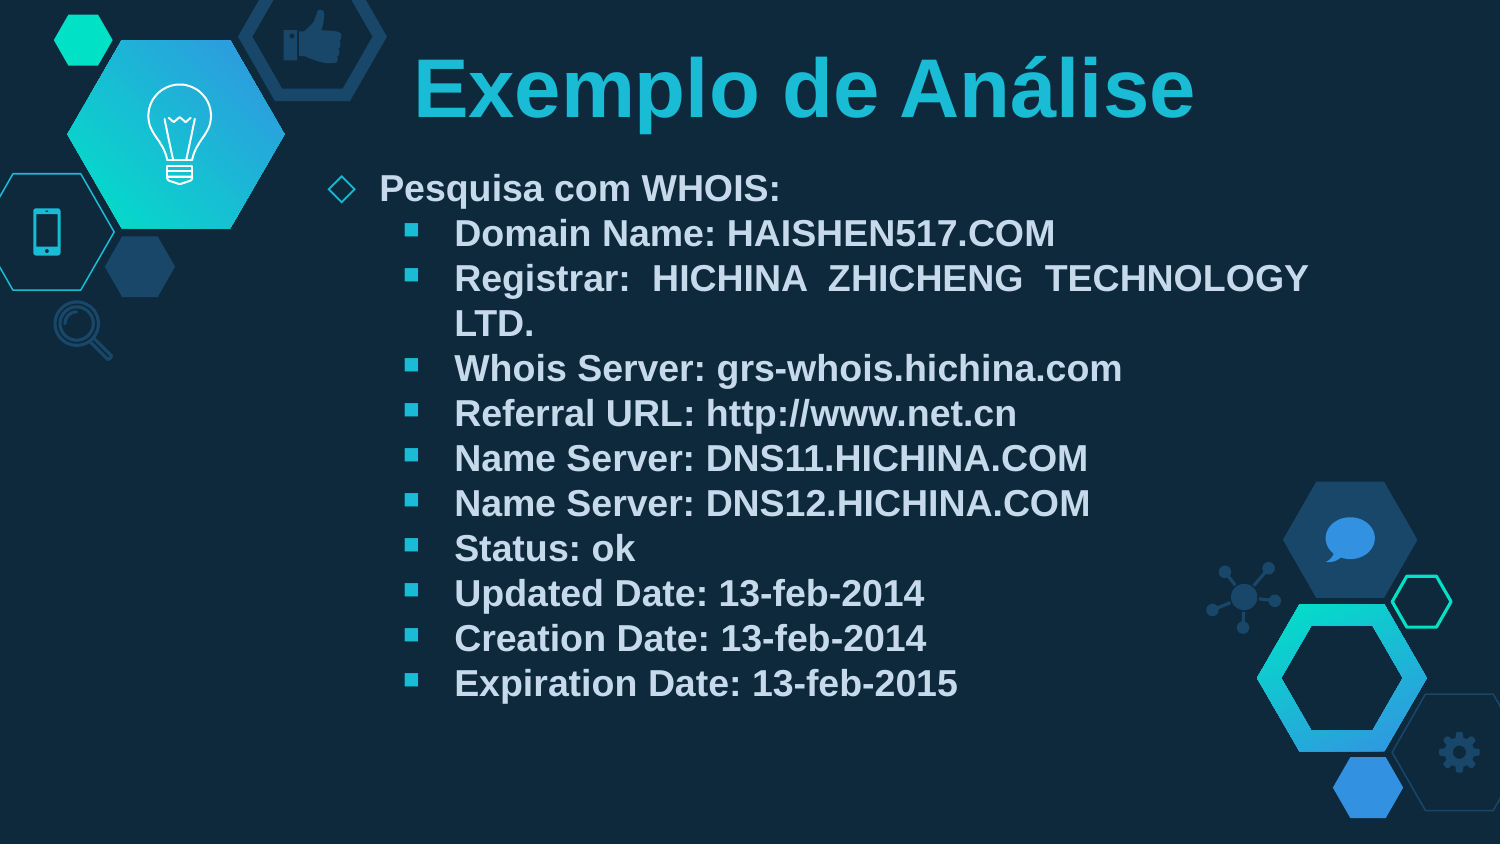

# Exemplo de Análise
Pesquisa com WHOIS:
Domain Name: HAISHEN517.COM
Registrar: HICHINA ZHICHENG TECHNOLOGY LTD.
Whois Server: grs-whois.hichina.com
Referral URL: http://www.net.cn
Name Server: DNS11.HICHINA.COM
Name Server: DNS12.HICHINA.COM
Status: ok
Updated Date: 13-feb-2014
Creation Date: 13-feb-2014
Expiration Date: 13-feb-2015